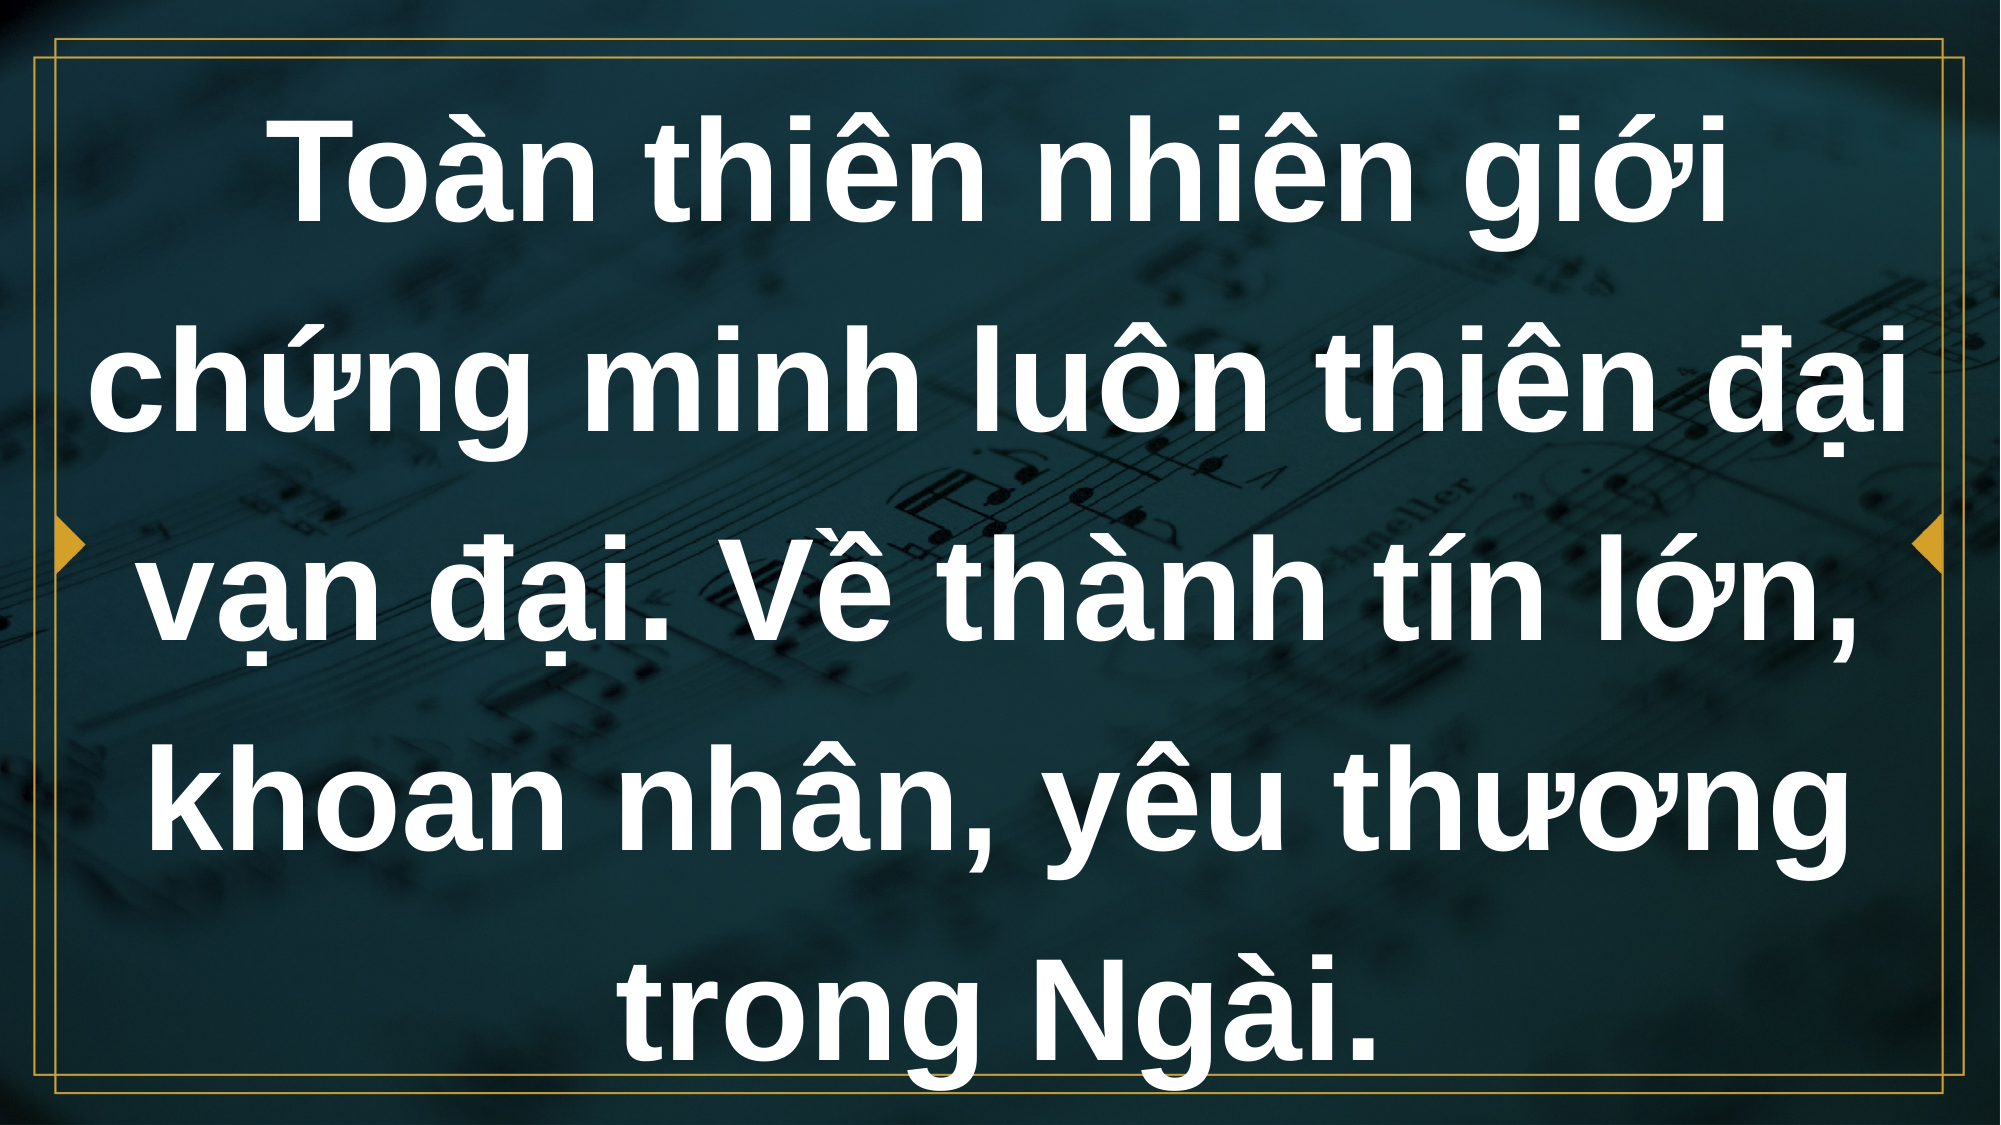

# Toàn thiên nhiên giới chứng minh luôn thiên đại vạn đại. Về thành tín lớn, khoan nhân, yêu thương trong Ngài.